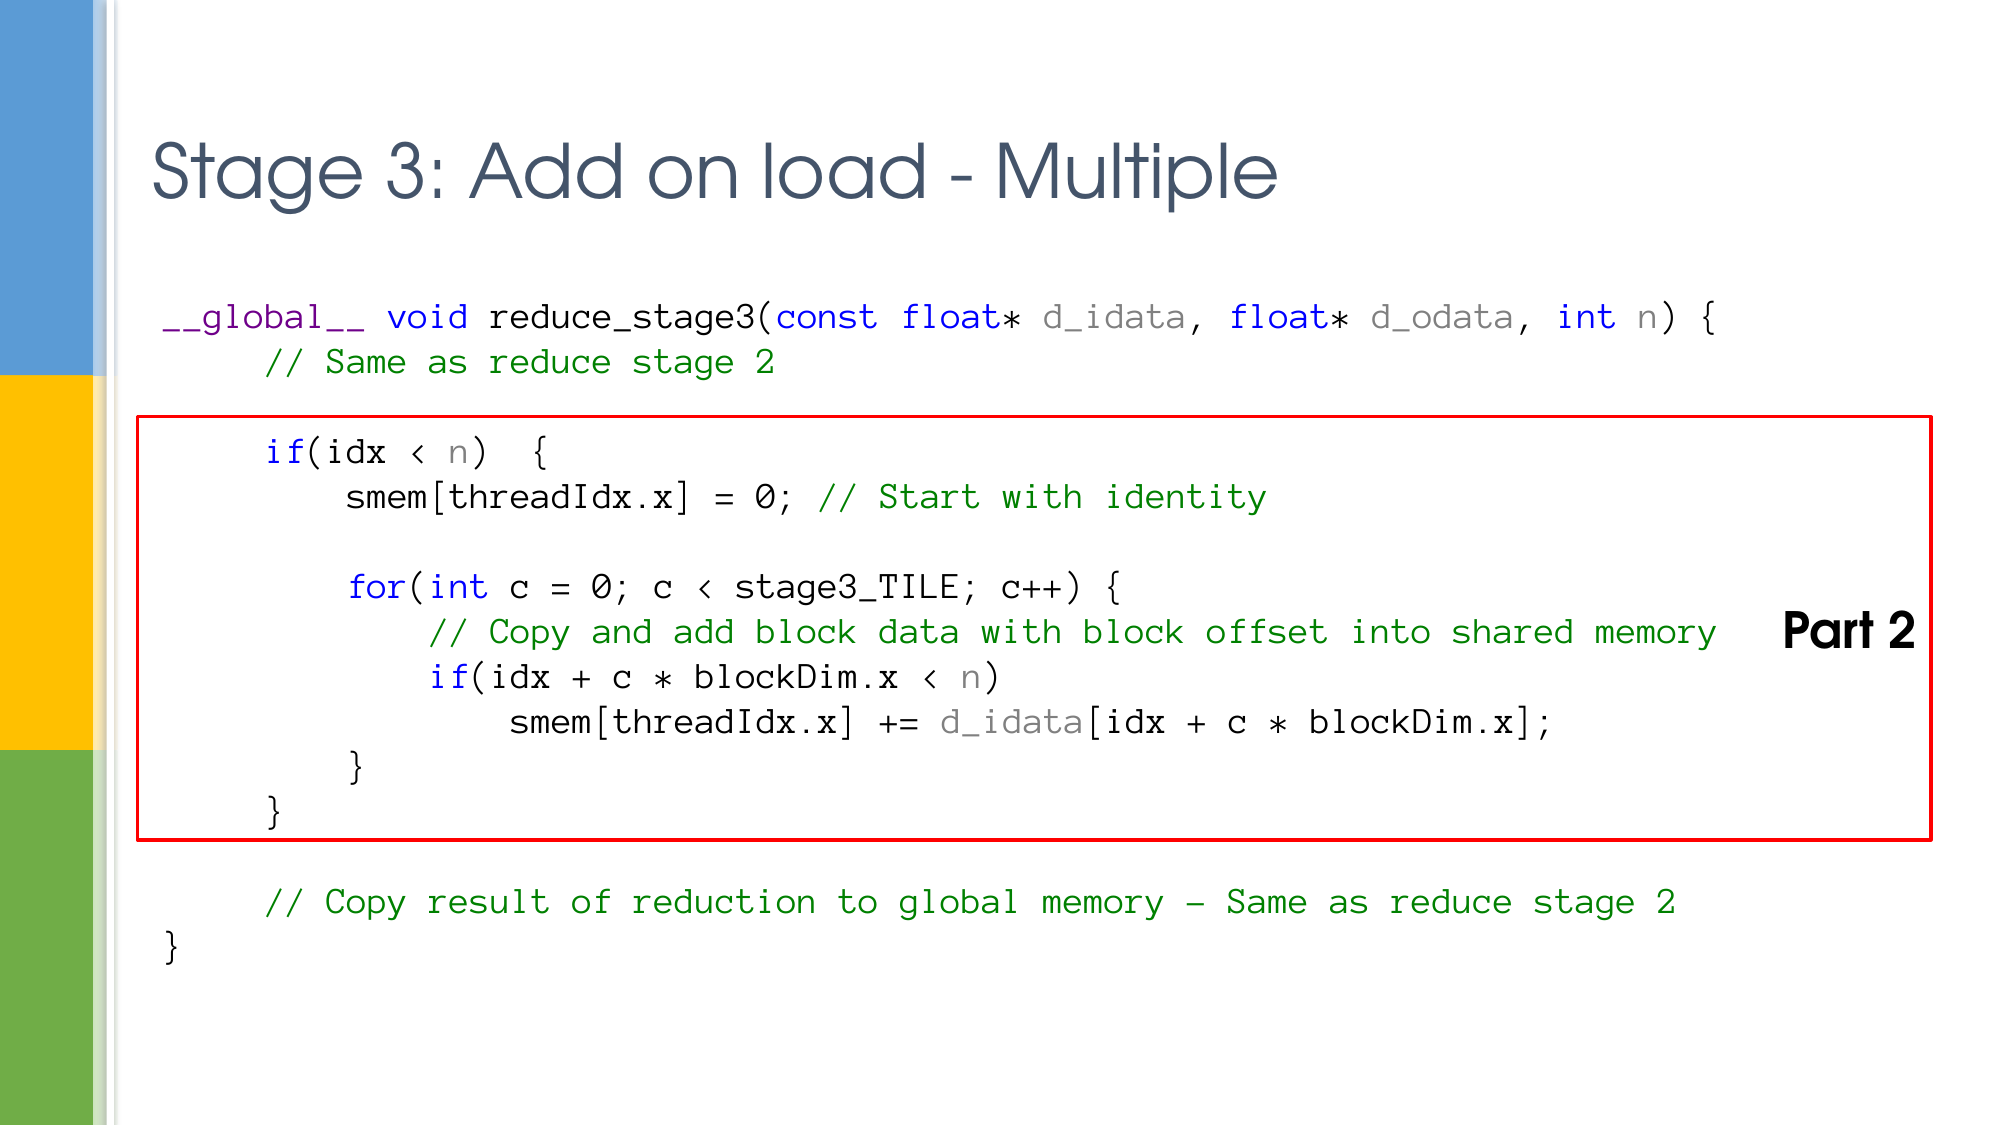

# Stage 3: Add on load - Multiple
__global__ void reduce_stage3(const float* d_idata, float* d_odata, int n) {
     // Same as reduce stage 2

     if(idx < n)  {
         smem[threadIdx.x] = 0; // Start with identity

         for(int c = 0; c < stage3_TILE; c++) {
             // Copy and add block data with block offset into shared memory
             if(idx + c * blockDim.x < n)
                 smem[threadIdx.x] += d_idata[idx + c * blockDim.x];
         }
     }

     // Copy result of reduction to global memory - Same as reduce stage 2
}
Part 2